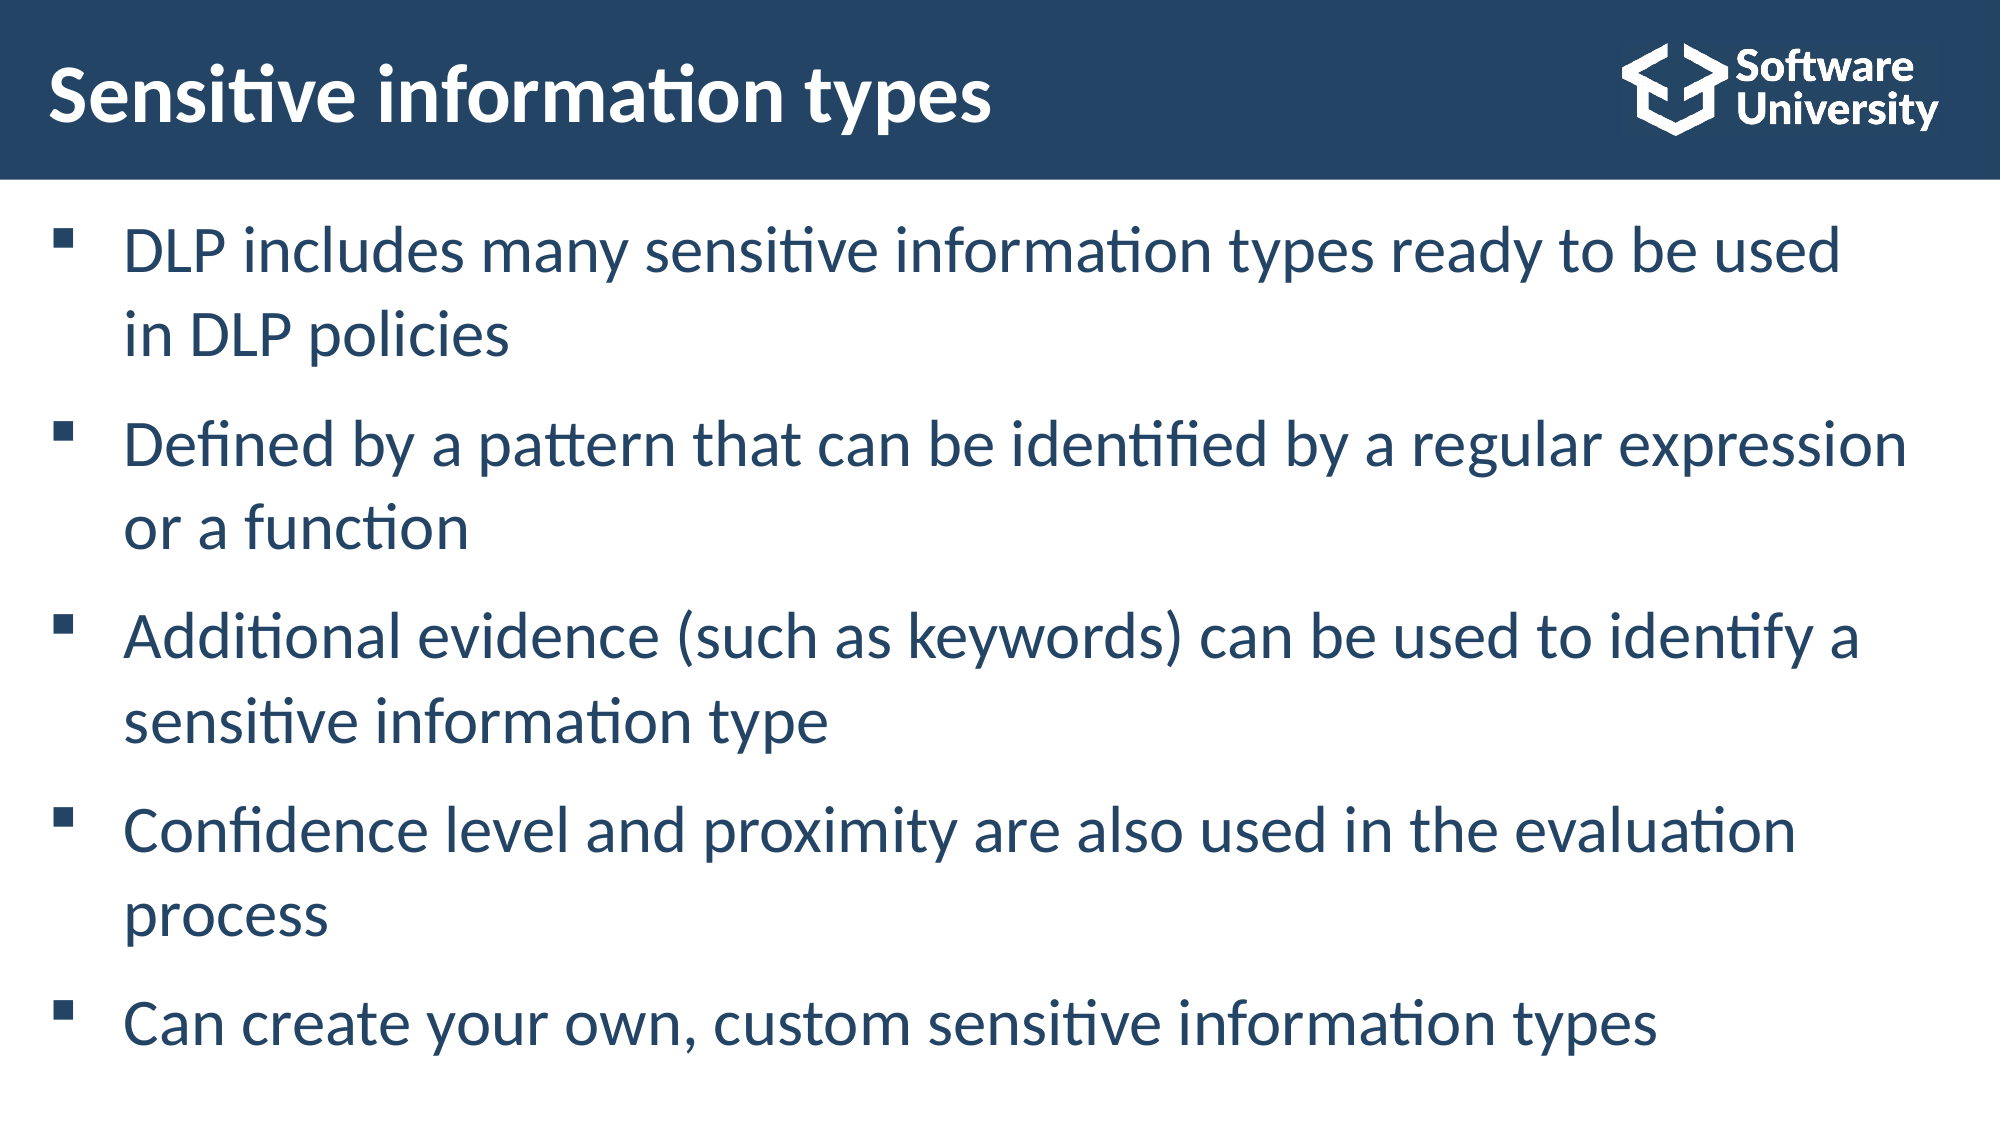

# Sensitive information types
DLP includes many sensitive information types ready to be used
in DLP policies
Defined by a pattern that can be identified by a regular expression
or a function
Additional evidence (such as keywords) can be used to identify a
sensitive information type
Confidence level and proximity are also used in the evaluation
process
Can create your own, custom sensitive information types